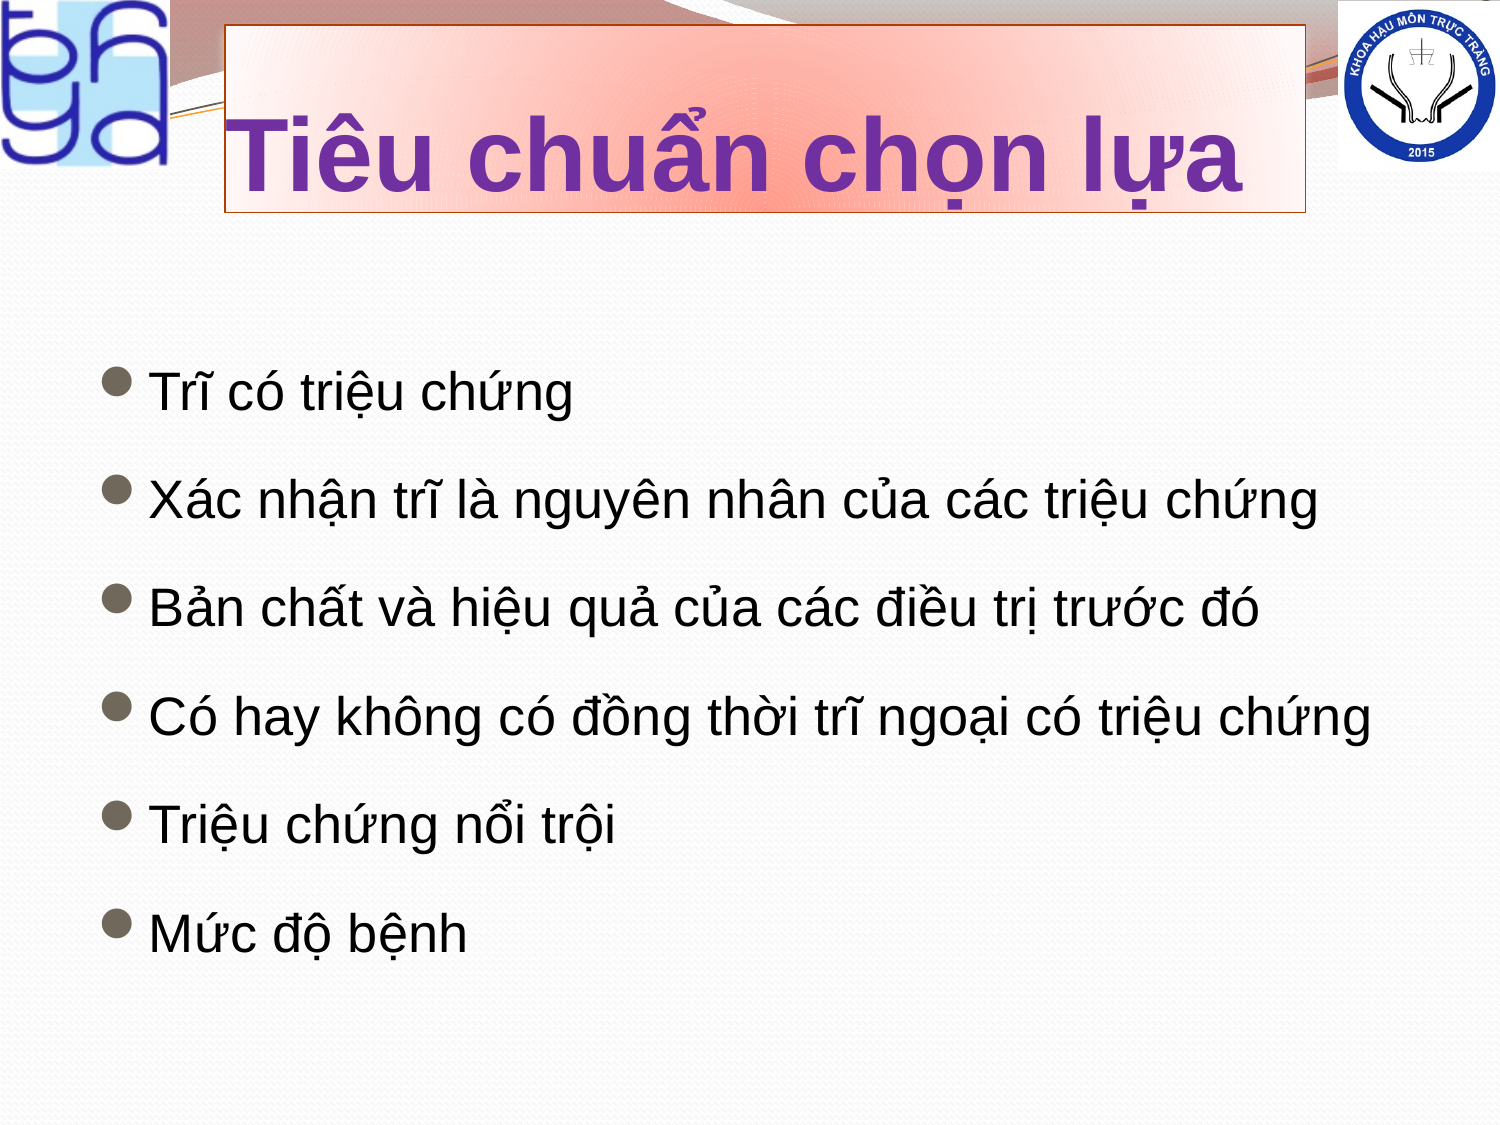

# Tiêu chuẩn chọn lựa
Trĩ có triệu chứng
Xác nhận trĩ là nguyên nhân của các triệu chứng
Bản chất và hiệu quả của các điều trị trước đó
Có hay không có đồng thời trĩ ngoại có triệu chứng
Triệu chứng nổi trội
Mức độ bệnh